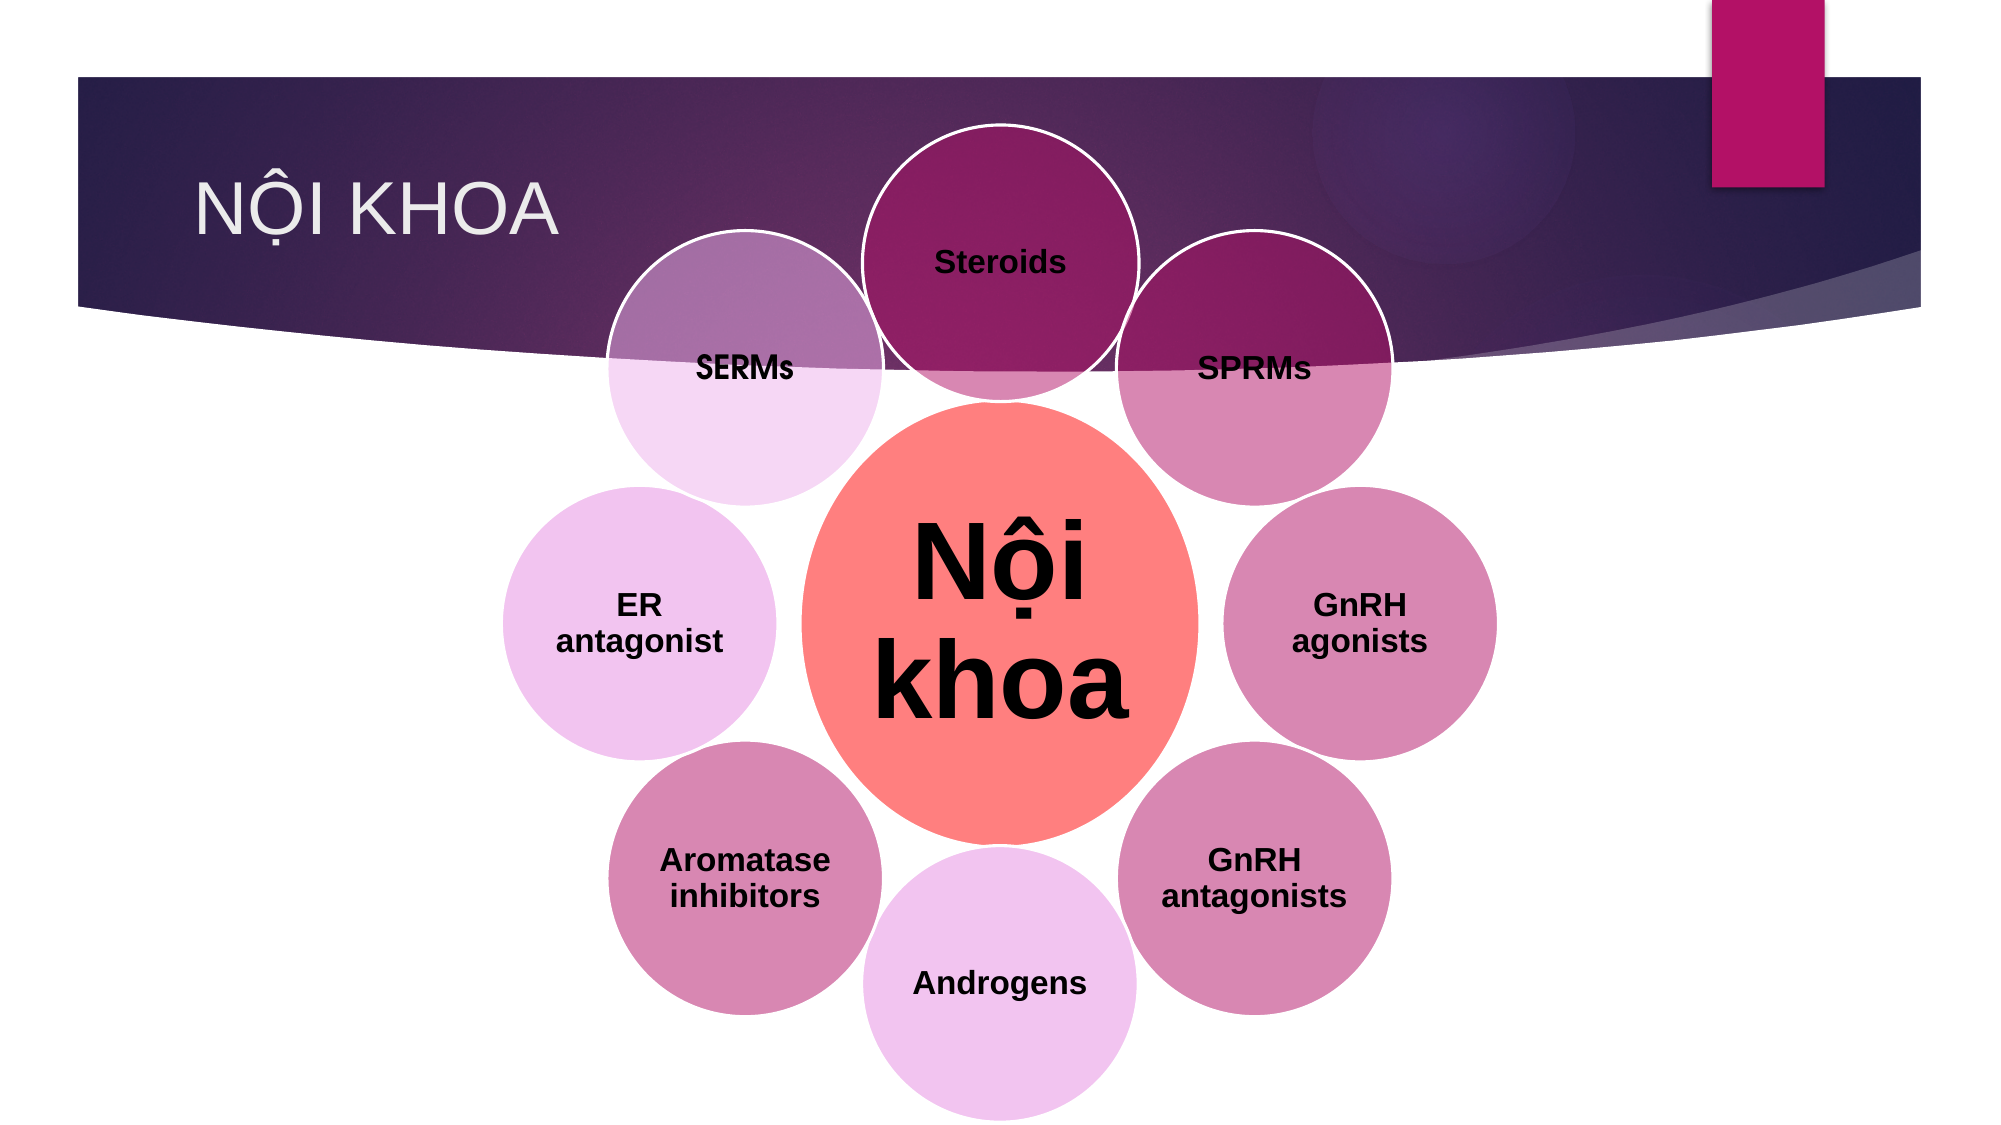

Nội khoa
Steroids
SPRMs
GnRH agonists
GnRH antagonists
Androgens
Aromatase inhibitors
ER antagonist
SERMs
# NỘI KHOA